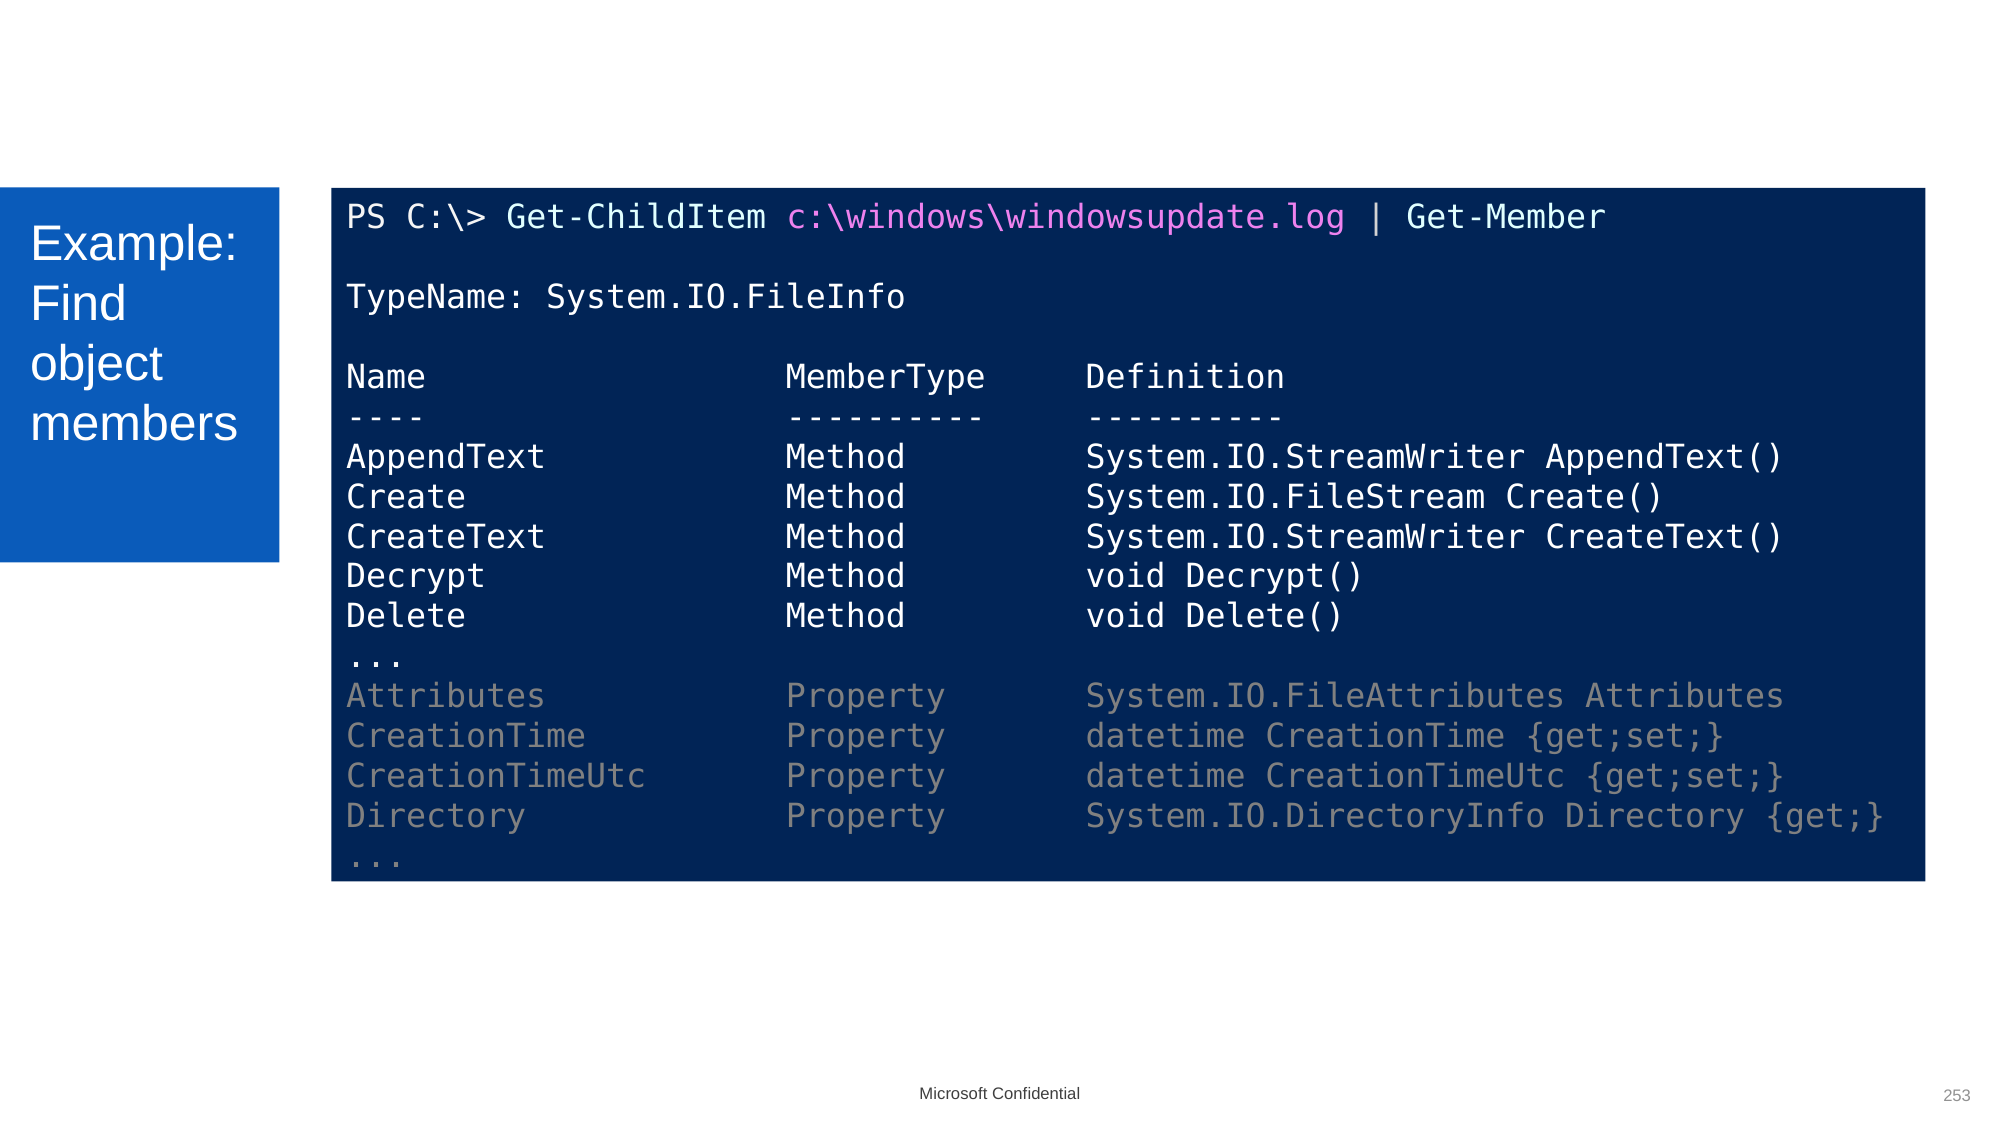

# Example: Find object members
PS C:\> Get-ChildItem c:\windows\windowsupdate.log | Get-Member

TypeName: System.IO.FileInfo

Name                  MemberType     Definition
----                  ----------     ----------
AppendText            Method         System.IO.StreamWriter AppendText()
Create                Method         System.IO.FileStream Create()
CreateText            Method         System.IO.StreamWriter CreateText()
Decrypt               Method         void Decrypt()
Delete                Method         void Delete()
...
Attributes            Property       System.IO.FileAttributes Attributes CreationTime          Property       datetime CreationTime {get;set;}
CreationTimeUtc       Property       datetime CreationTimeUtc {get;set;}
Directory             Property       System.IO.DirectoryInfo Directory {get;}
...
253